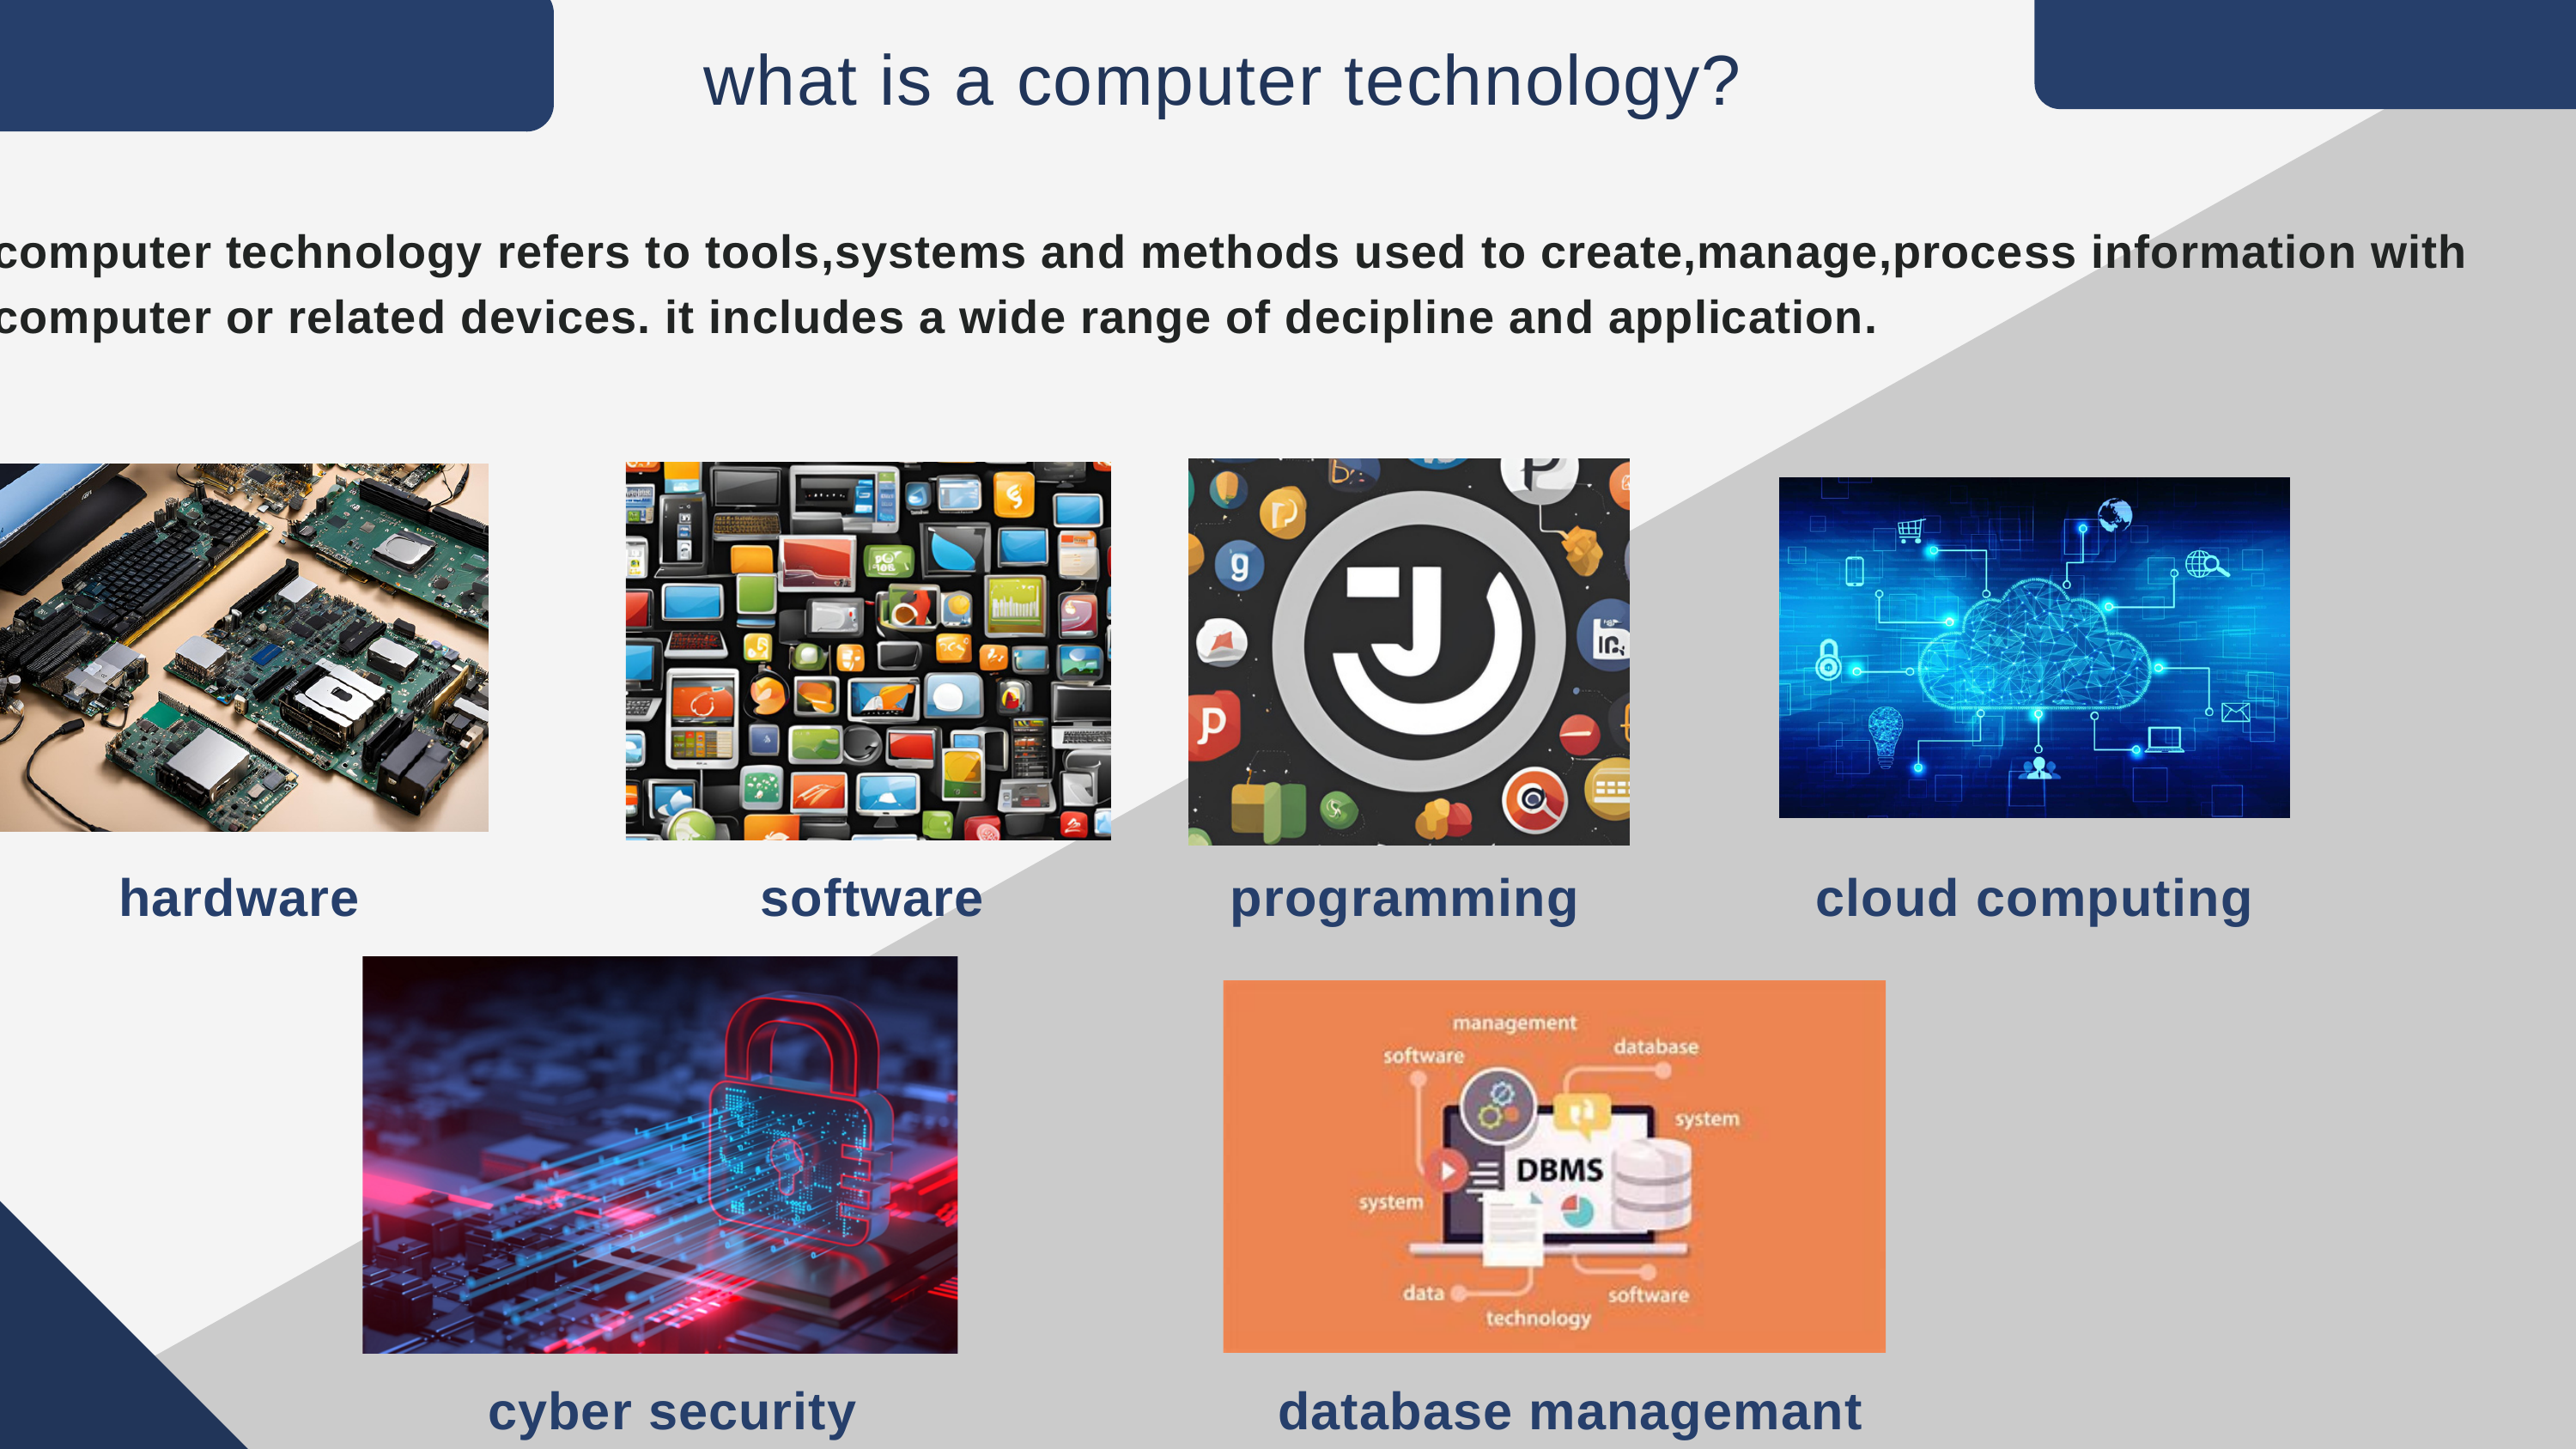

what is a computer technology?

computer technology refers to tools,systems and methods used to create,manage,process information with computer or related devices. it includes a wide range of decipline and application.

hardware
software
programming
cloud computing

cyber security
database managemant